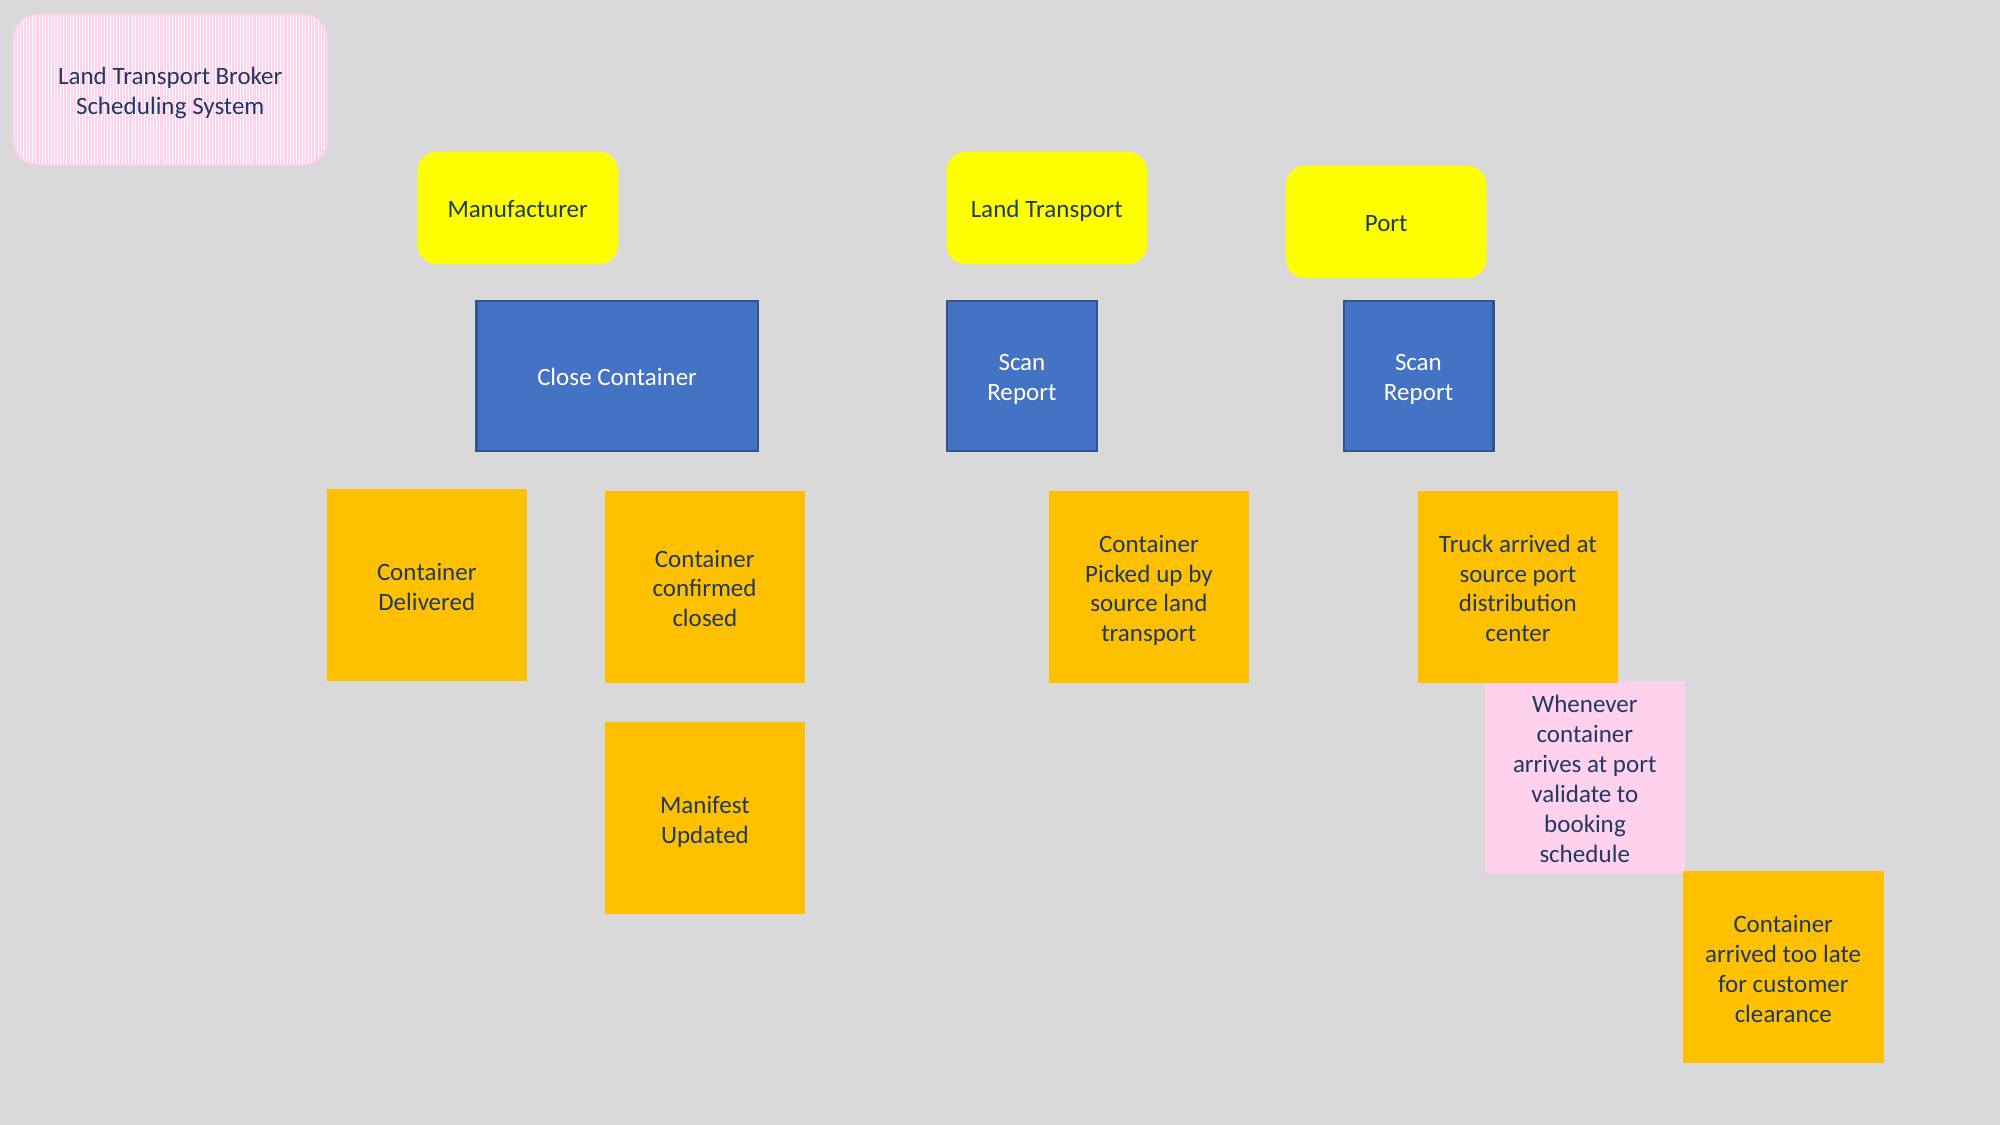

Land Transport Broker Scheduling System
Manufacturer
Land Transport
Port
Close Container
Scan Report
Scan Report
Container Delivered
Container confirmed closed
Container Picked up by source land transport
Truck arrived at source port distribution center
Whenever container arrives at port validate to booking schedule
Manifest Updated
Container arrived too late for customer clearance